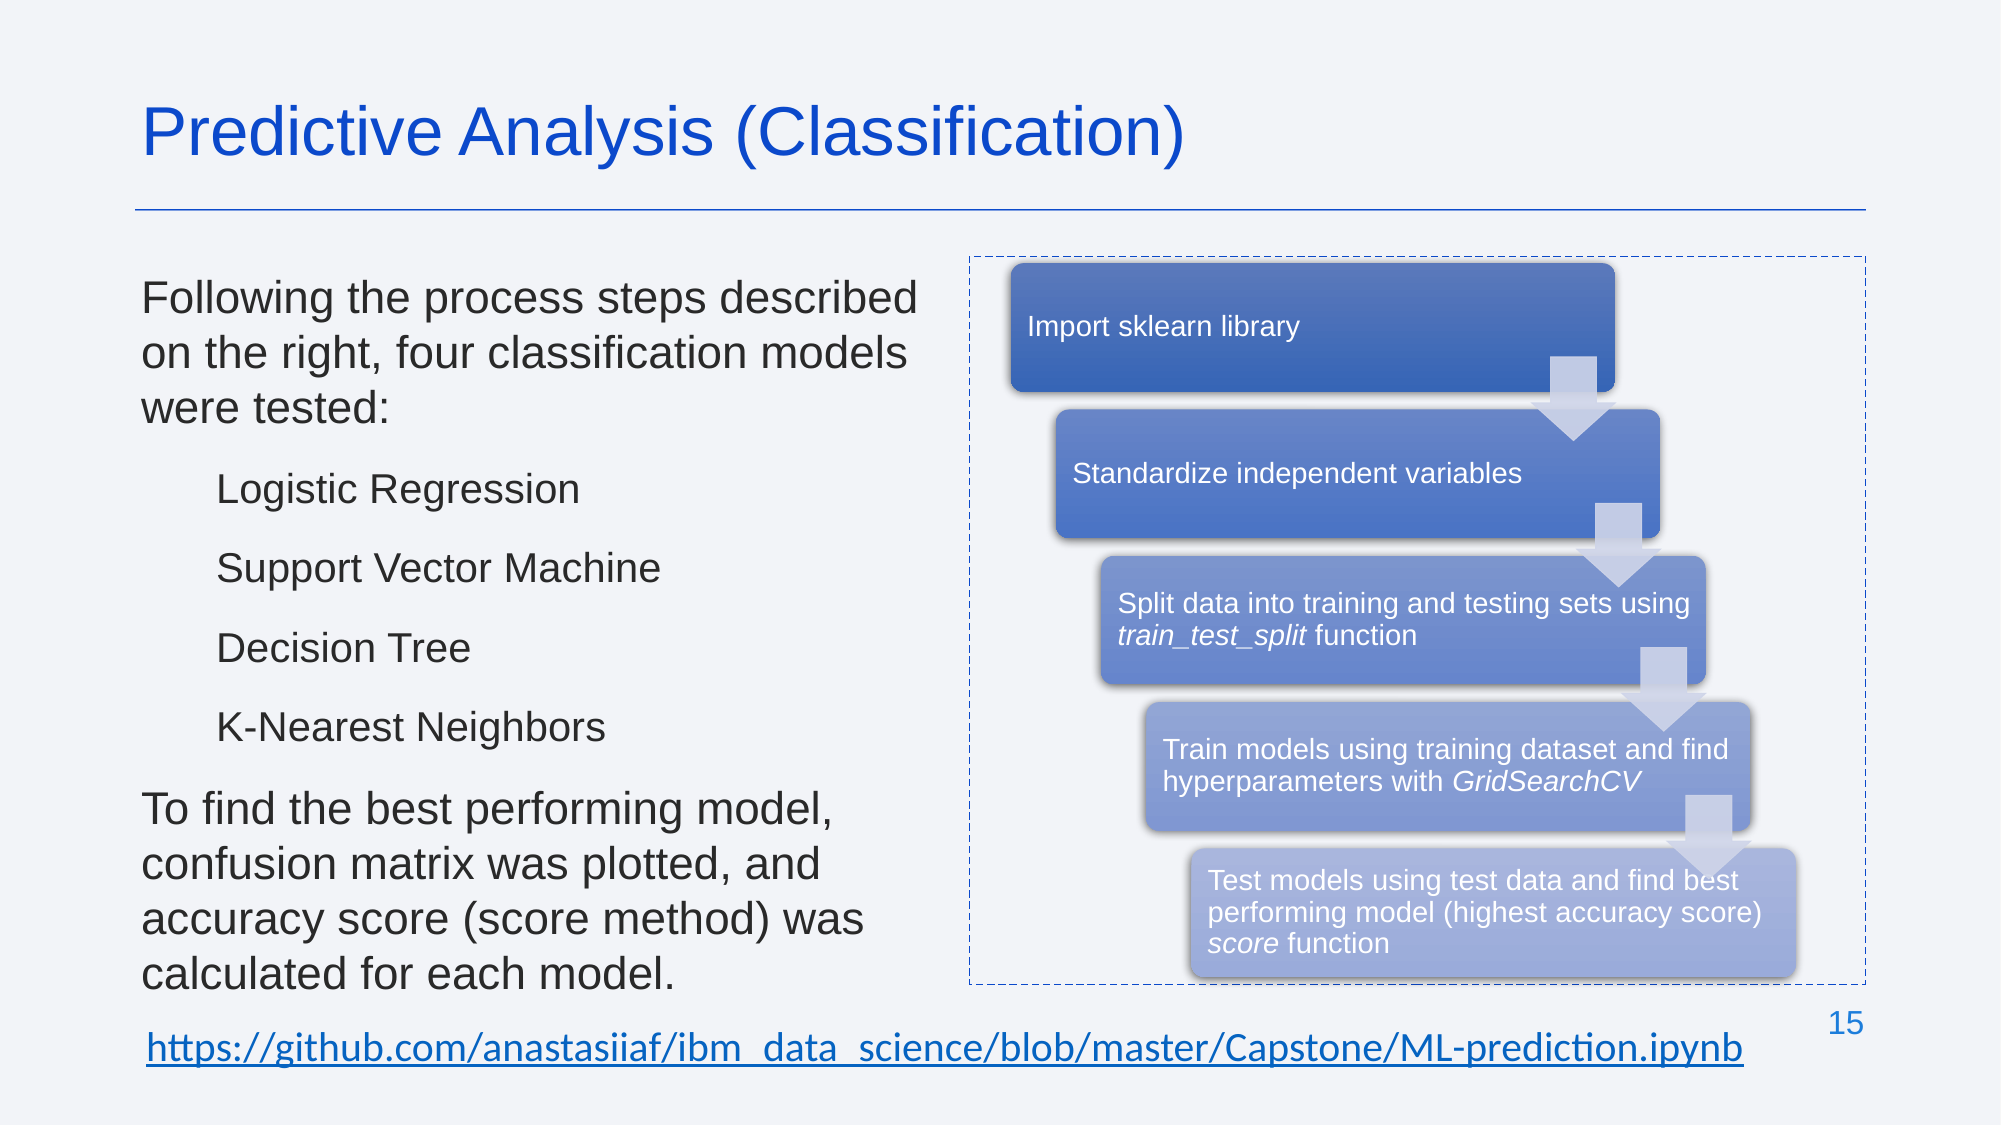

Predictive Analysis (Classification)

Following the process steps described on the right, four classification models were tested:
Logistic Regression
Support Vector Machine
Decision Tree
K-Nearest Neighbors
To find the best performing model, confusion matrix was plotted, and accuracy score (score method) was calculated for each model.
Import sklearn library
Standardize independent variables
Split data into training and testing sets using train_test_split function
Train models using training dataset and find hyperparameters with GridSearchCV
Test models using test data and find best performing model (highest accuracy score) score function

15
https://github.com/anastasiiaf/ibm_data_science/blob/master/Capstone/ML-prediction.ipynb